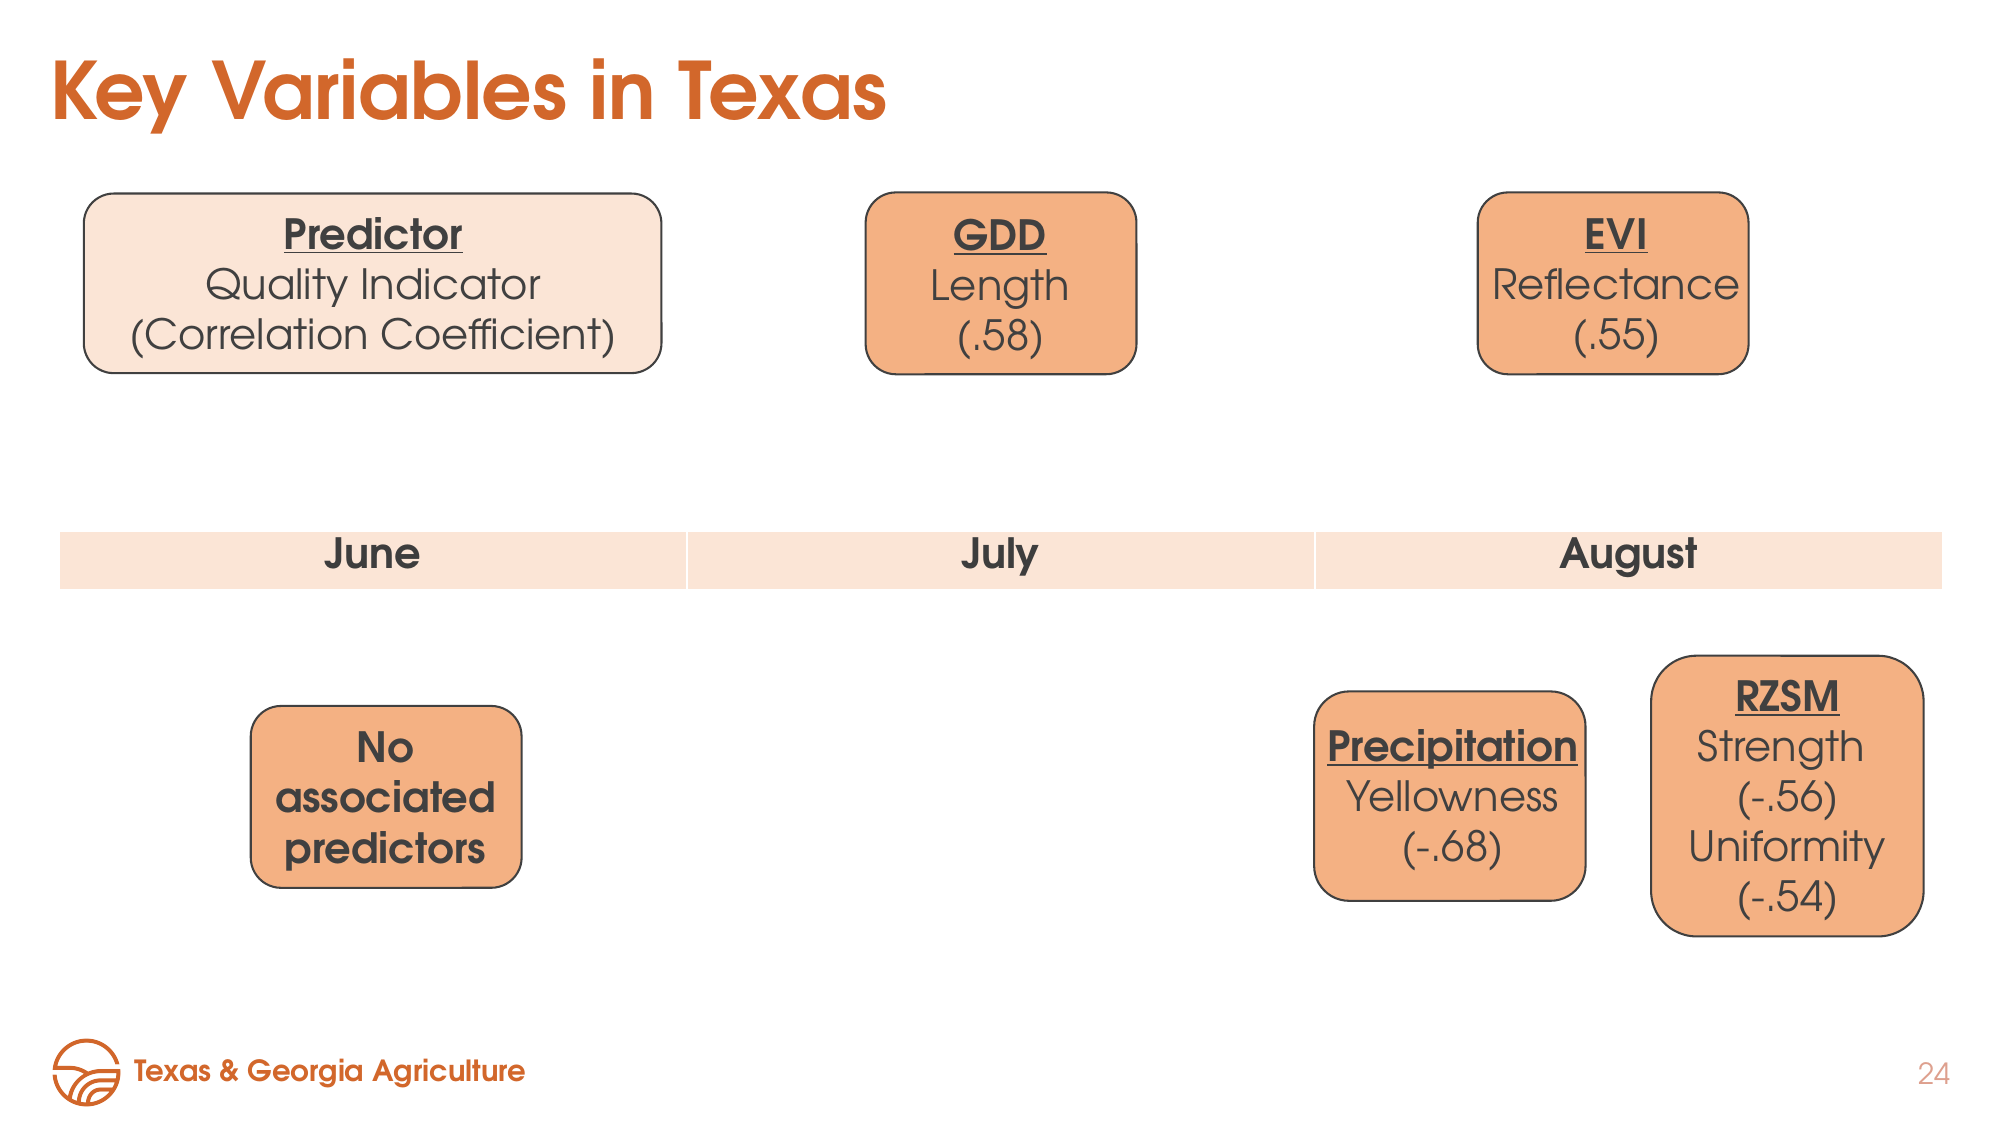

Key Variables in Texas

Predictor
Quality Indicator (Correlation Coefficient)
EVI
Reflectance (.55)
GDD
Length (.58)
| June | July | August |
| --- | --- | --- |

RZSM
Strength
(-.56)
Uniformity
(-.54)

Precipitation
Yellowness
(-.68)
No associated predictors
Texas & Georgia Agriculture
24